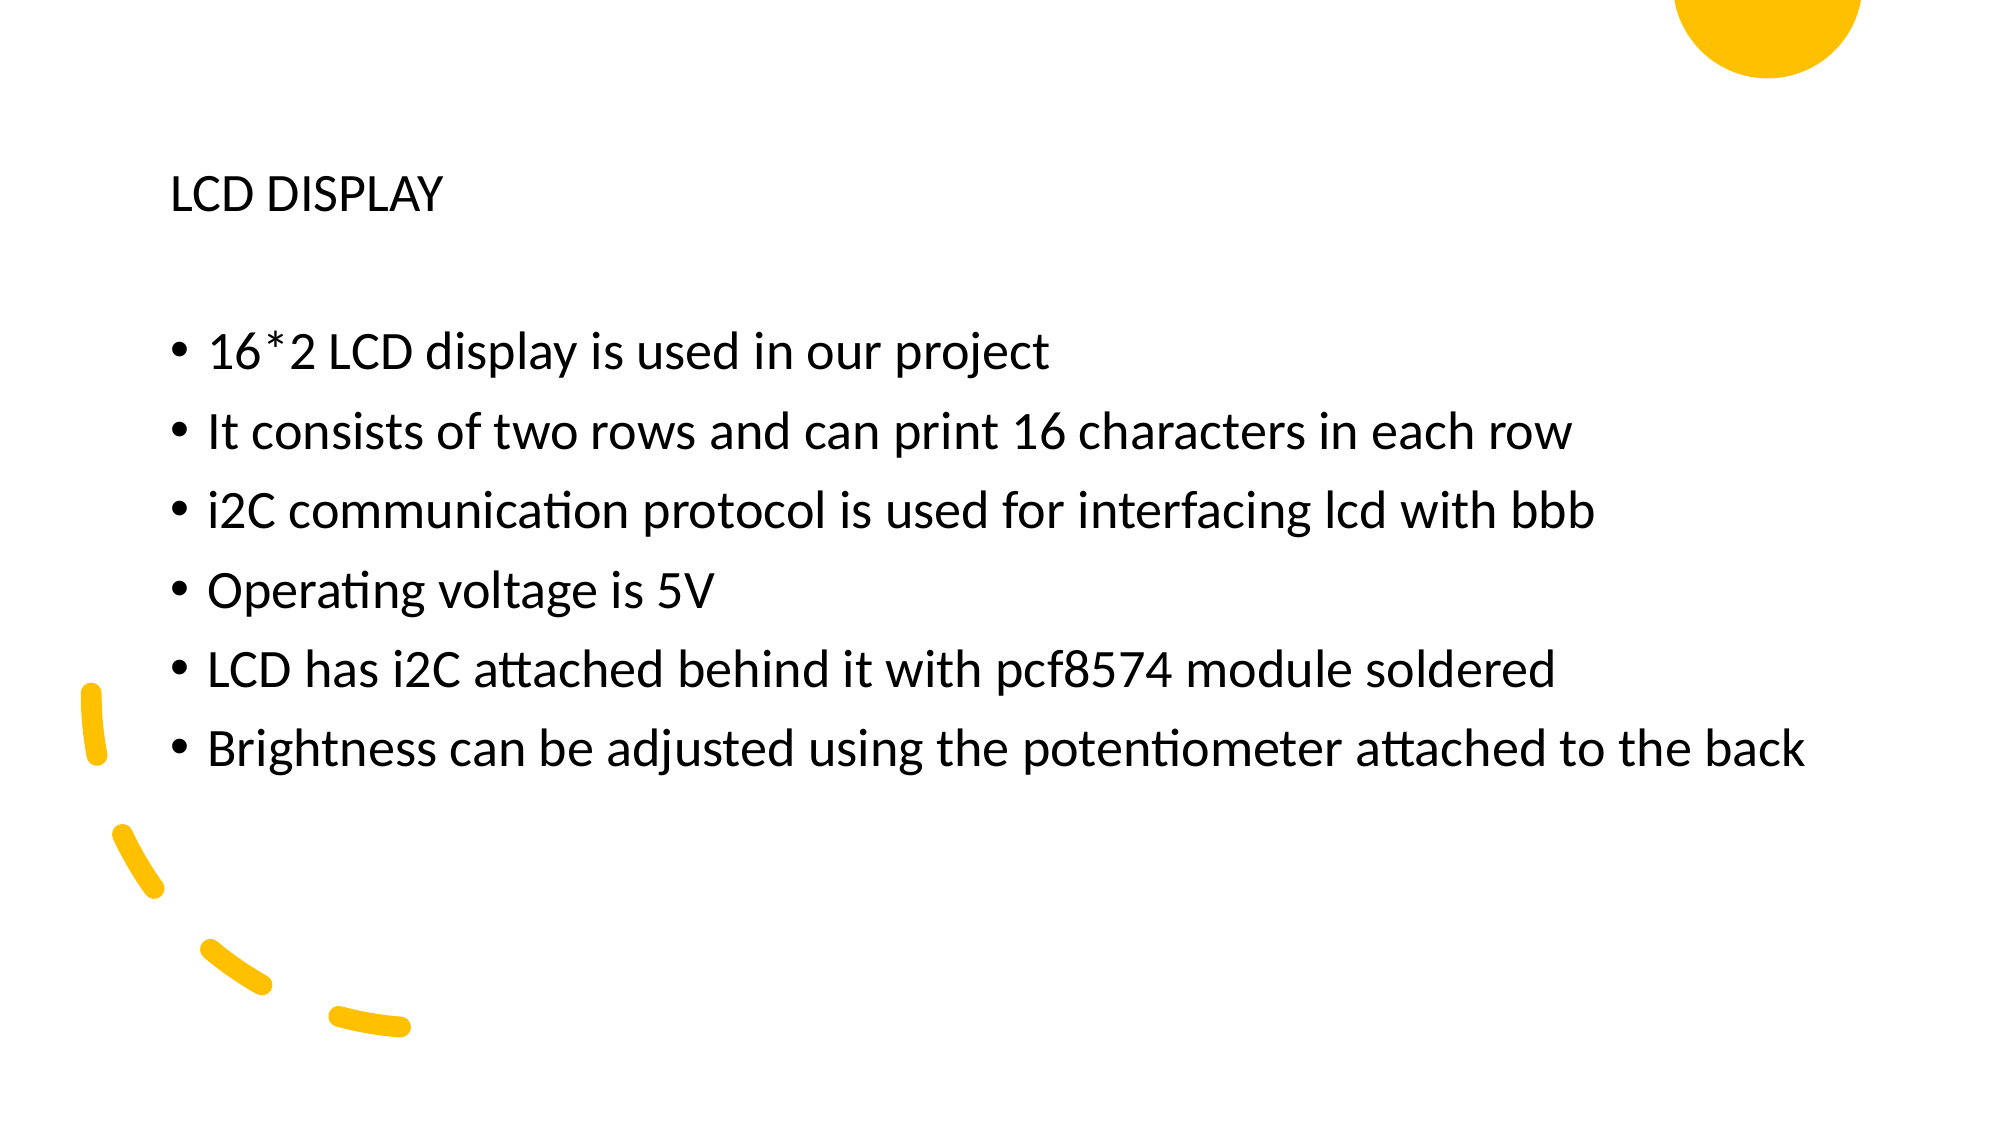

LCD DISPLAY

16*2 LCD display is used in our project
It consists of two rows and can print 16 characters in each row
i2C communication protocol is used for interfacing lcd with bbb
Operating voltage is 5V
LCD has i2C attached behind it with pcf8574 module soldered
Brightness can be adjusted using the potentiometer attached to the back